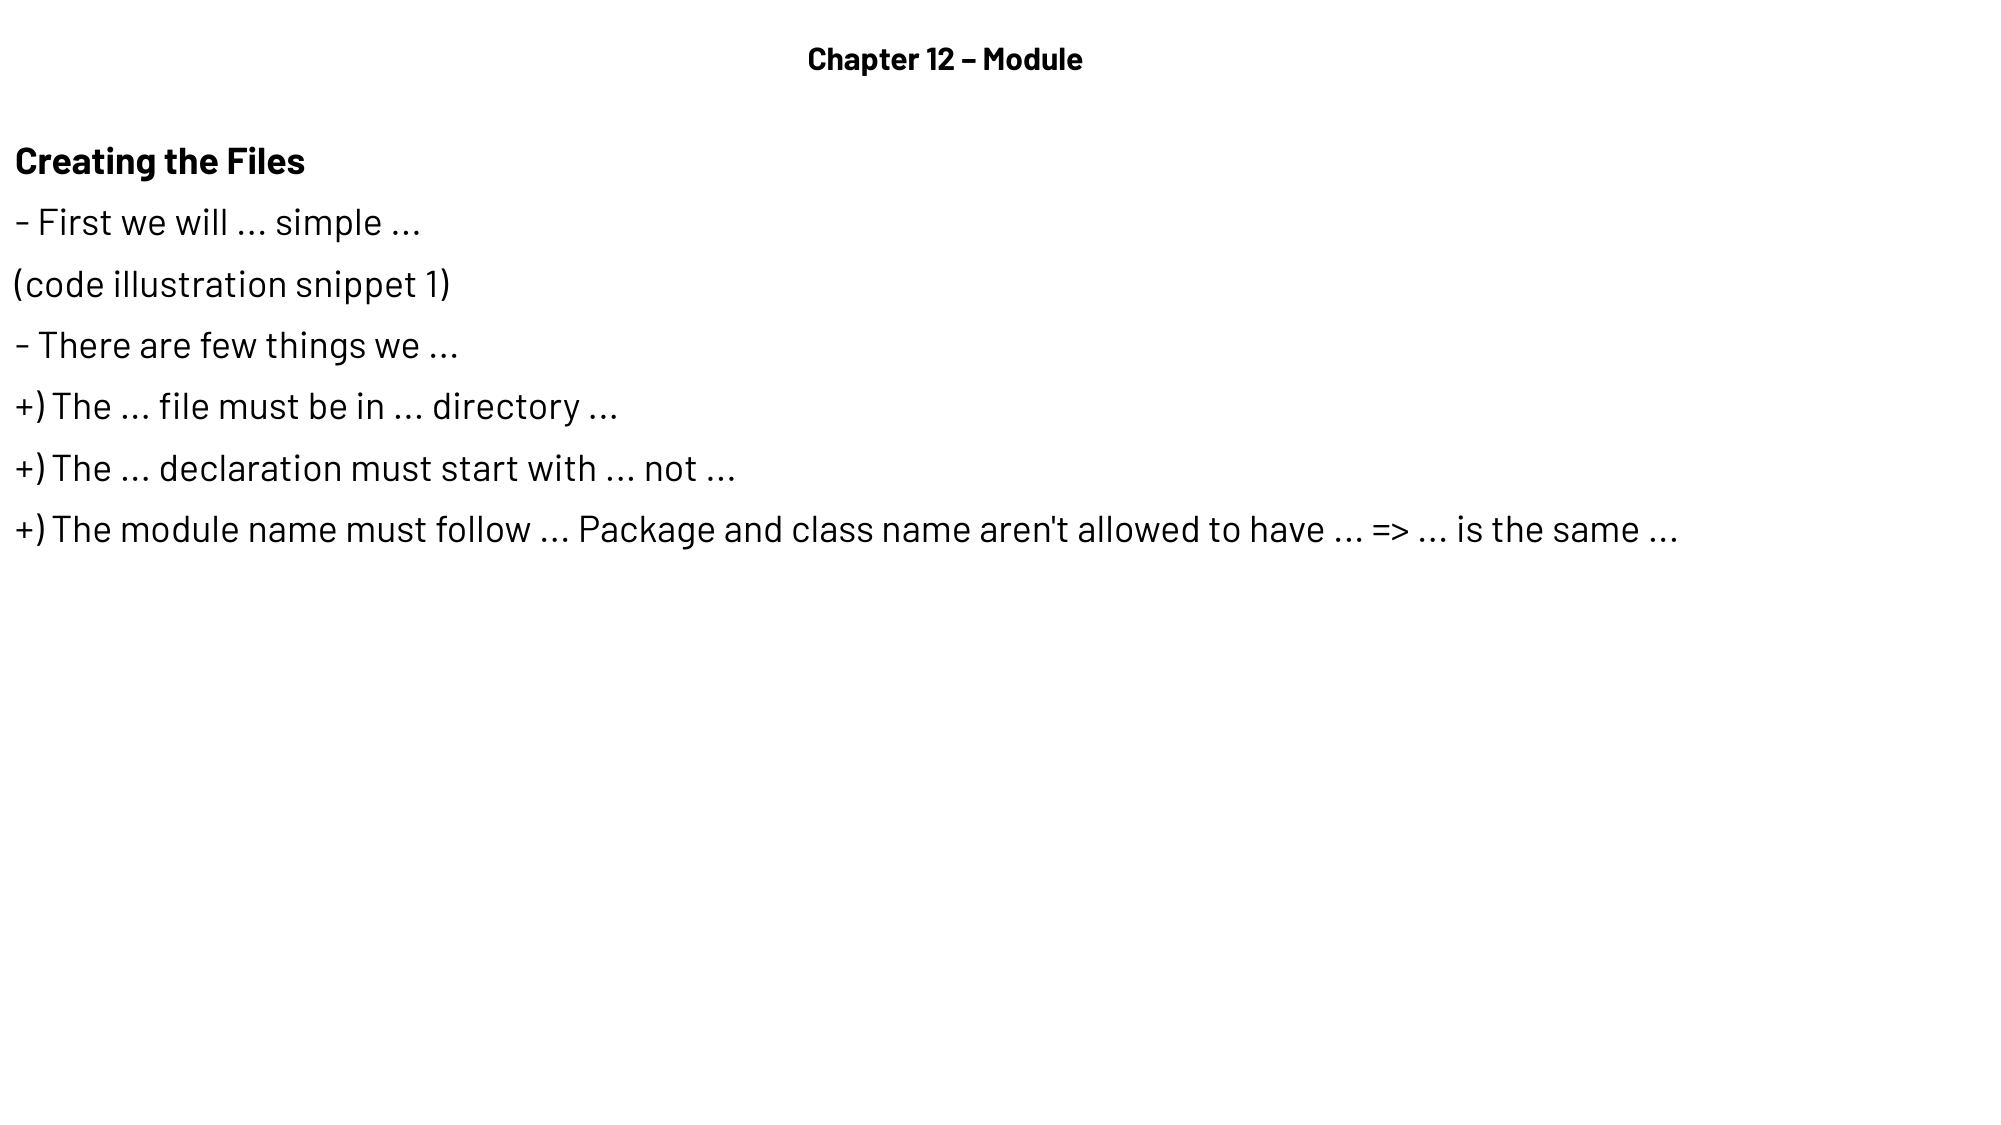

Chapter 12 – Module
Creating the Files
- First we will ... simple ...
(code illustration snippet 1)
- There are few things we ...
+) The ... file must be in ... directory ...
+) The ... declaration must start with ... not ...
+) The module name must follow ... Package and class name aren't allowed to have ... => ... is the same ...